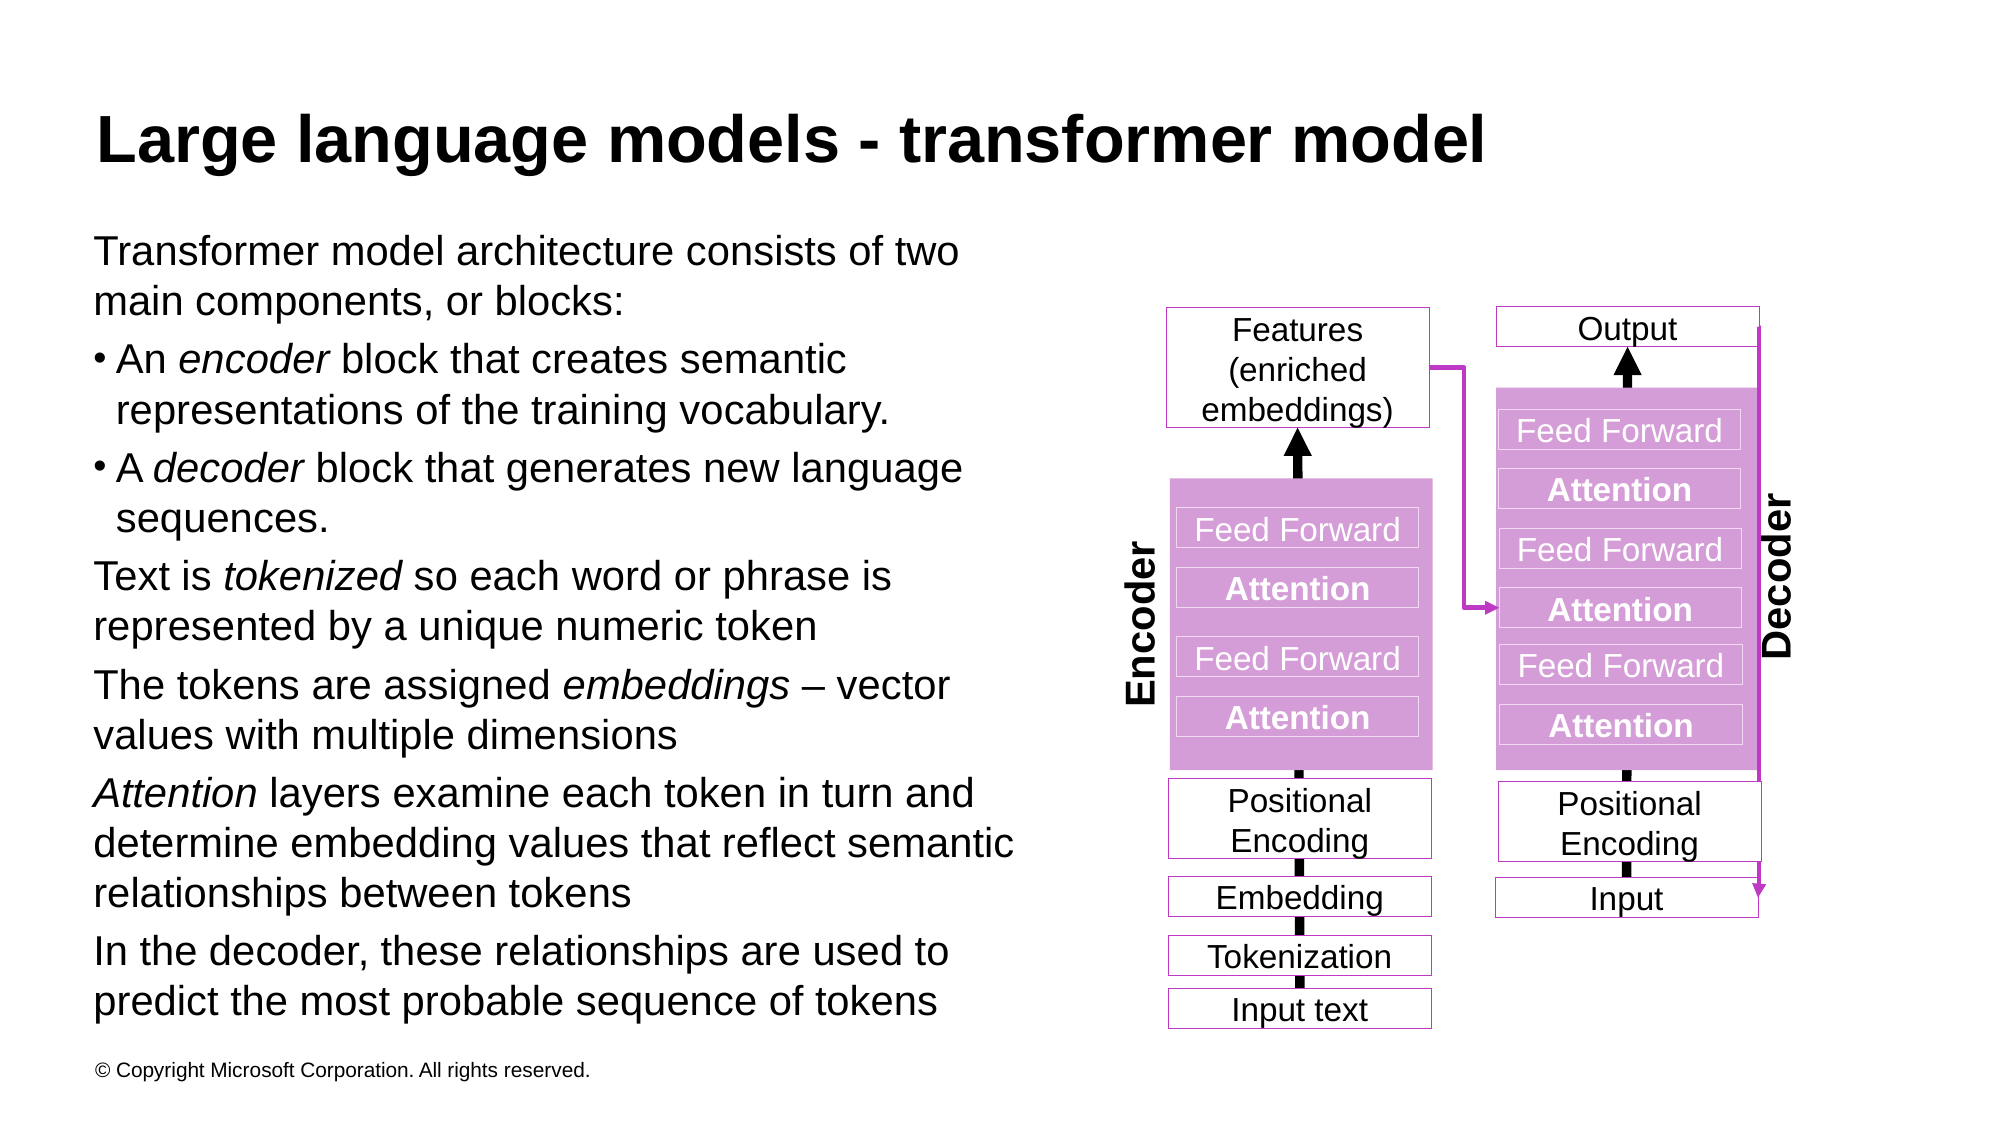

# Large language models - transformer model
Transformer model architecture consists of two main components, or blocks:
An encoder block that creates semantic representations of the training vocabulary.
A decoder block that generates new language sequences.
Text is tokenized so each word or phrase is represented by a unique numeric token
The tokens are assigned embeddings – vector values with multiple dimensions
Attention layers examine each token in turn and determine embedding values that reflect semantic relationships between tokens
In the decoder, these relationships are used to predict the most probable sequence of tokens
Output
Features (enriched embeddings)

Feed Forward
Attention

Feed Forward
Feed Forward
Decoder
Attention
Attention
Encoder
Feed Forward
Feed Forward
Attention
Attention
Positional Encoding
Positional Encoding
Embedding
Input
Tokenization
Input text